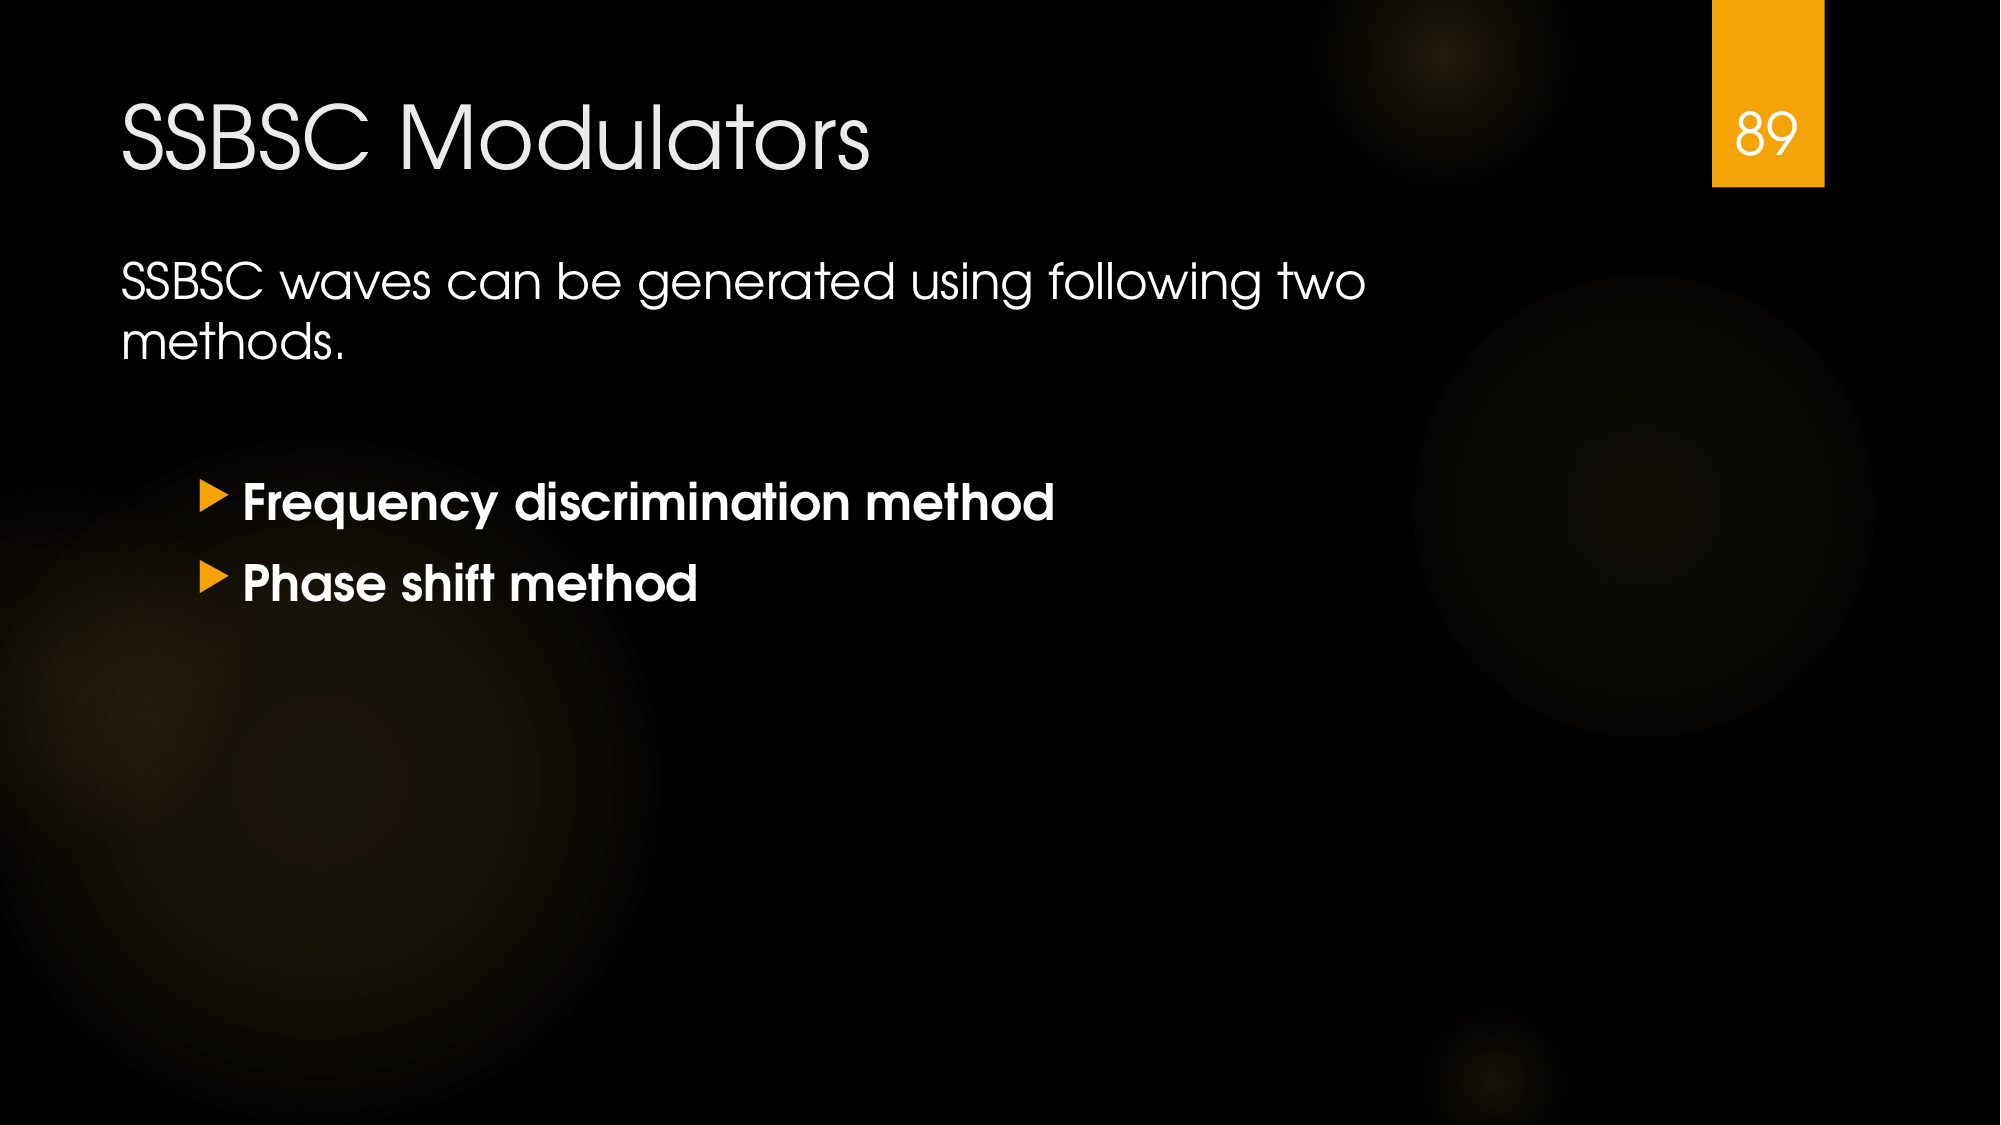

89
# SSBSC Modulators
SSBSC waves can be generated using following two methods.

Frequency discrimination method
Phase shift method